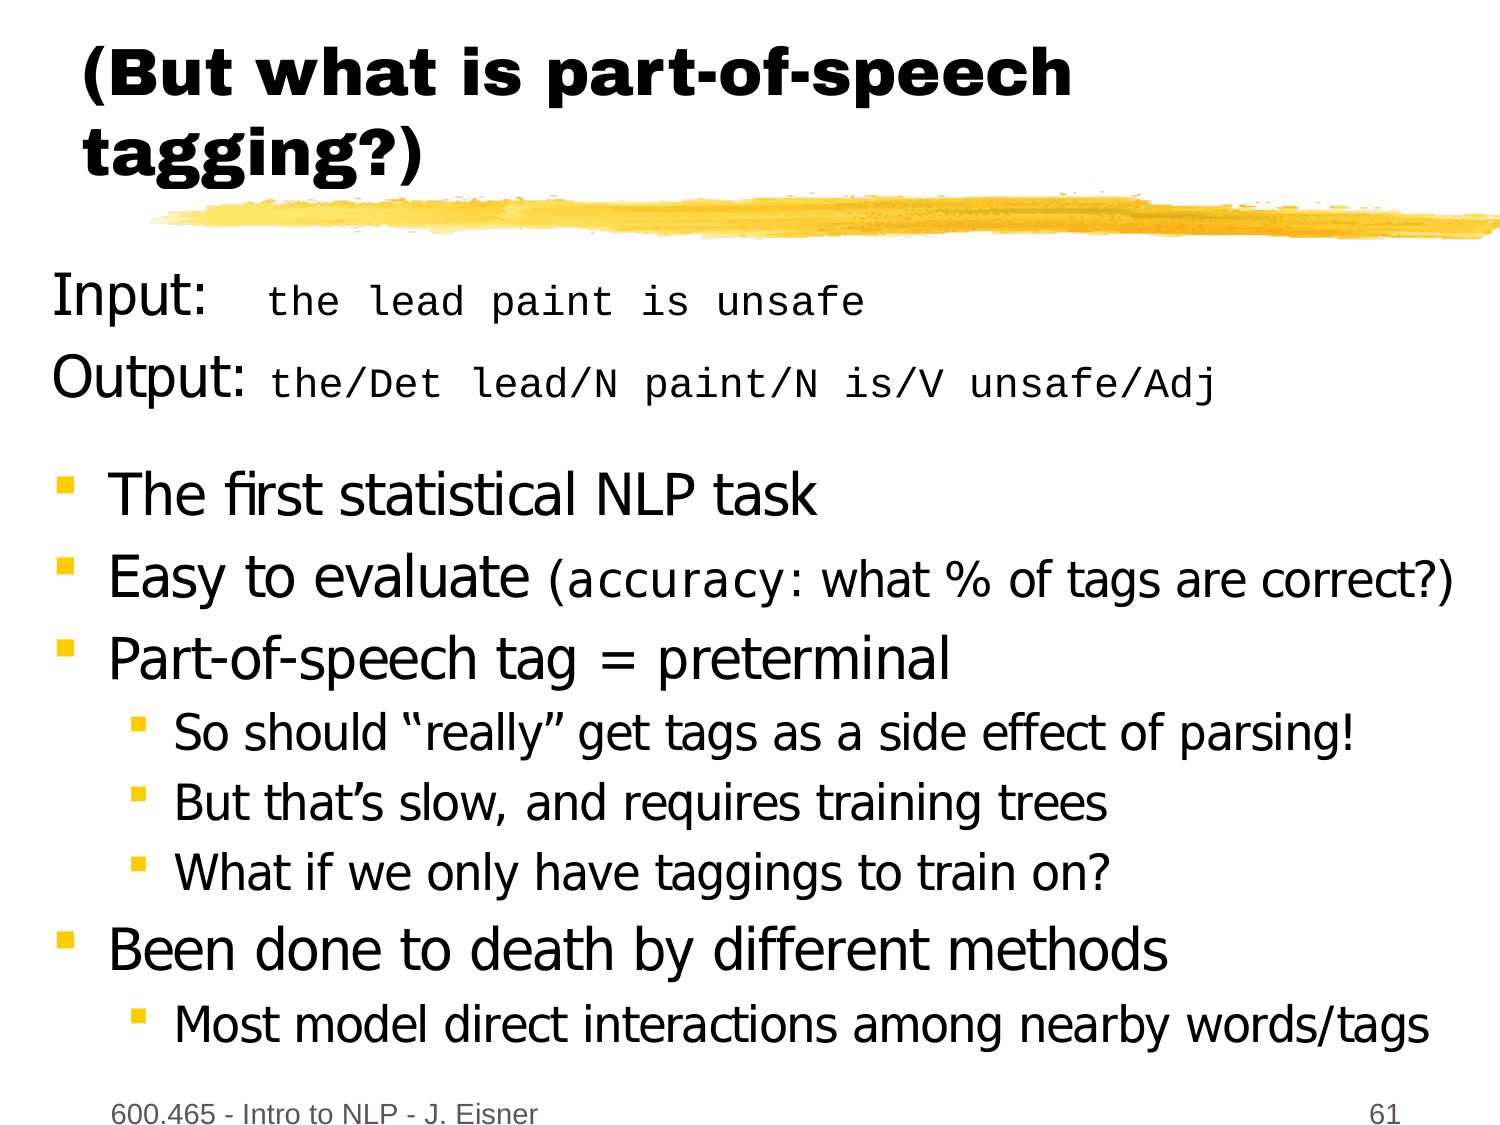

# (But what is part-of-speech tagging?)
Input:   the lead paint is unsafe
Output: the/Det lead/N paint/N is/V unsafe/Adj

The first statistical NLP task
Easy to evaluate (accuracy: what % of tags are correct?)
Part-of-speech tag = preterminal
So should “really” get tags as a side effect of parsing!
But that’s slow, and requires training trees
What if we only have taggings to train on?
Been done to death by different methods
Most model direct interactions among nearby words/tags
600.465 - Intro to NLP - J. Eisner
61